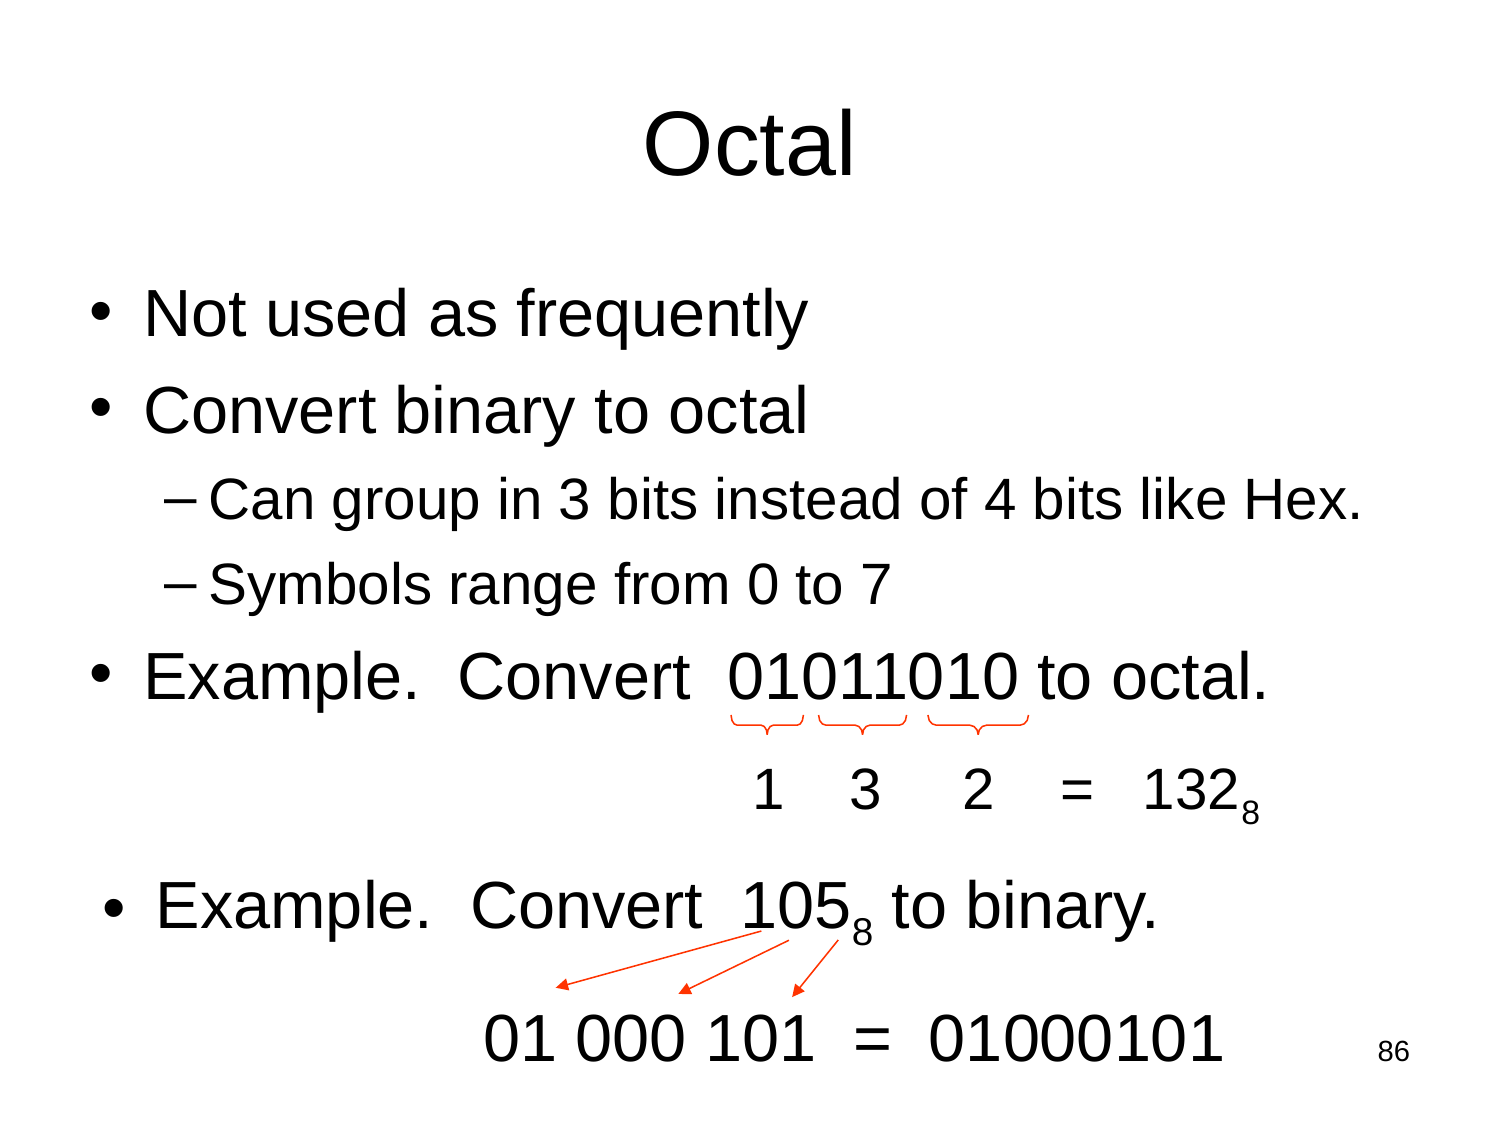

Octal
Not used as frequently
Convert binary to octal
Can group in 3 bits instead of 4 bits like Hex.
Symbols range from 0 to 7
Example.  Convert  01011010 to octal.

1    3     2    =   1328
Example.  Convert  1058 to binary.

01 000 101  =  01000101
86